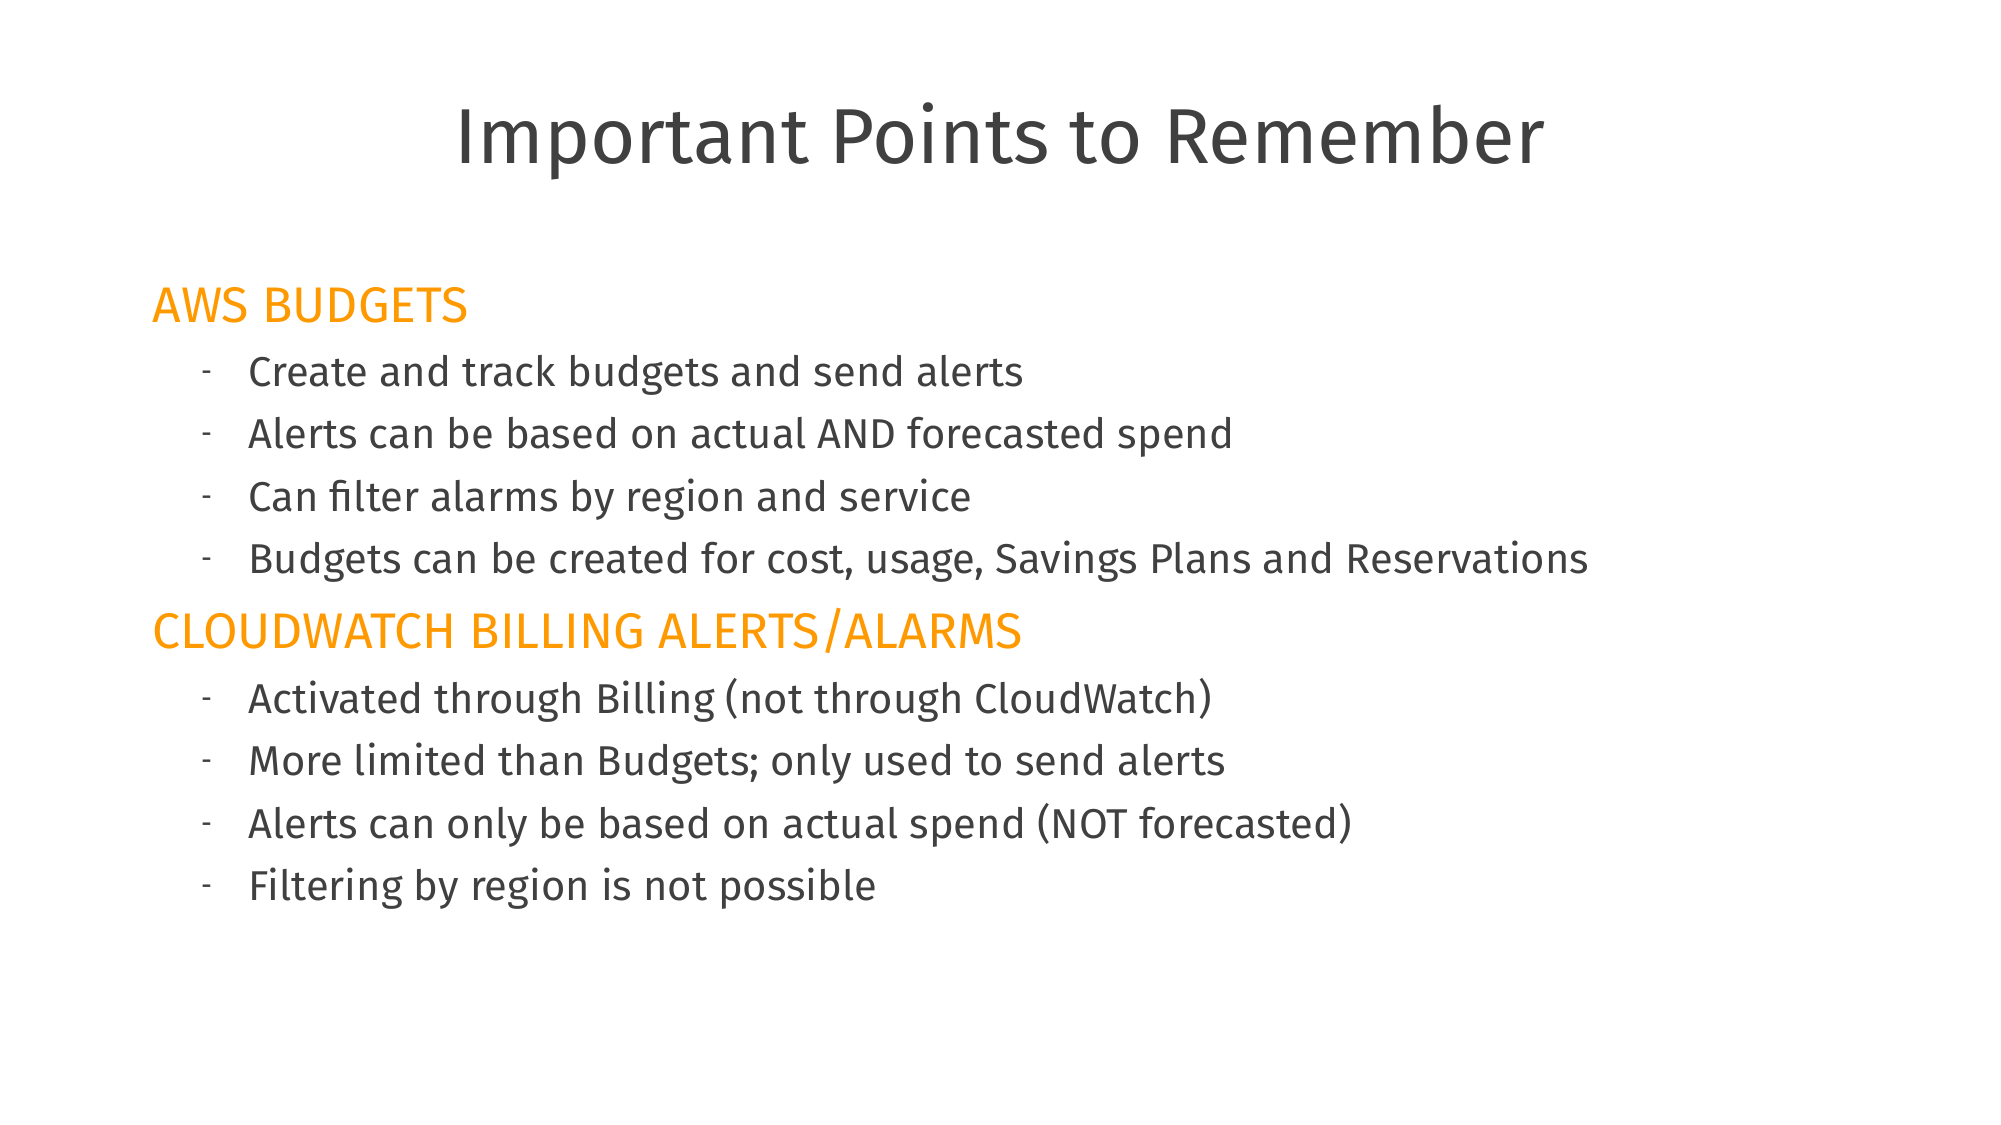

# Important Points to Remember
AWS BUDGETS
Create and track budgets and send alerts
Alerts can be based on actual AND forecasted spend
Can filter alarms by region and service
Budgets can be created for cost, usage, Savings Plans and Reservations
CLOUDWATCH BILLING ALERTS/ALARMS
Activated through Billing (not through CloudWatch)
More limited than Budgets; only used to send alerts
Alerts can only be based on actual spend (NOT forecasted)
Filtering by region is not possible